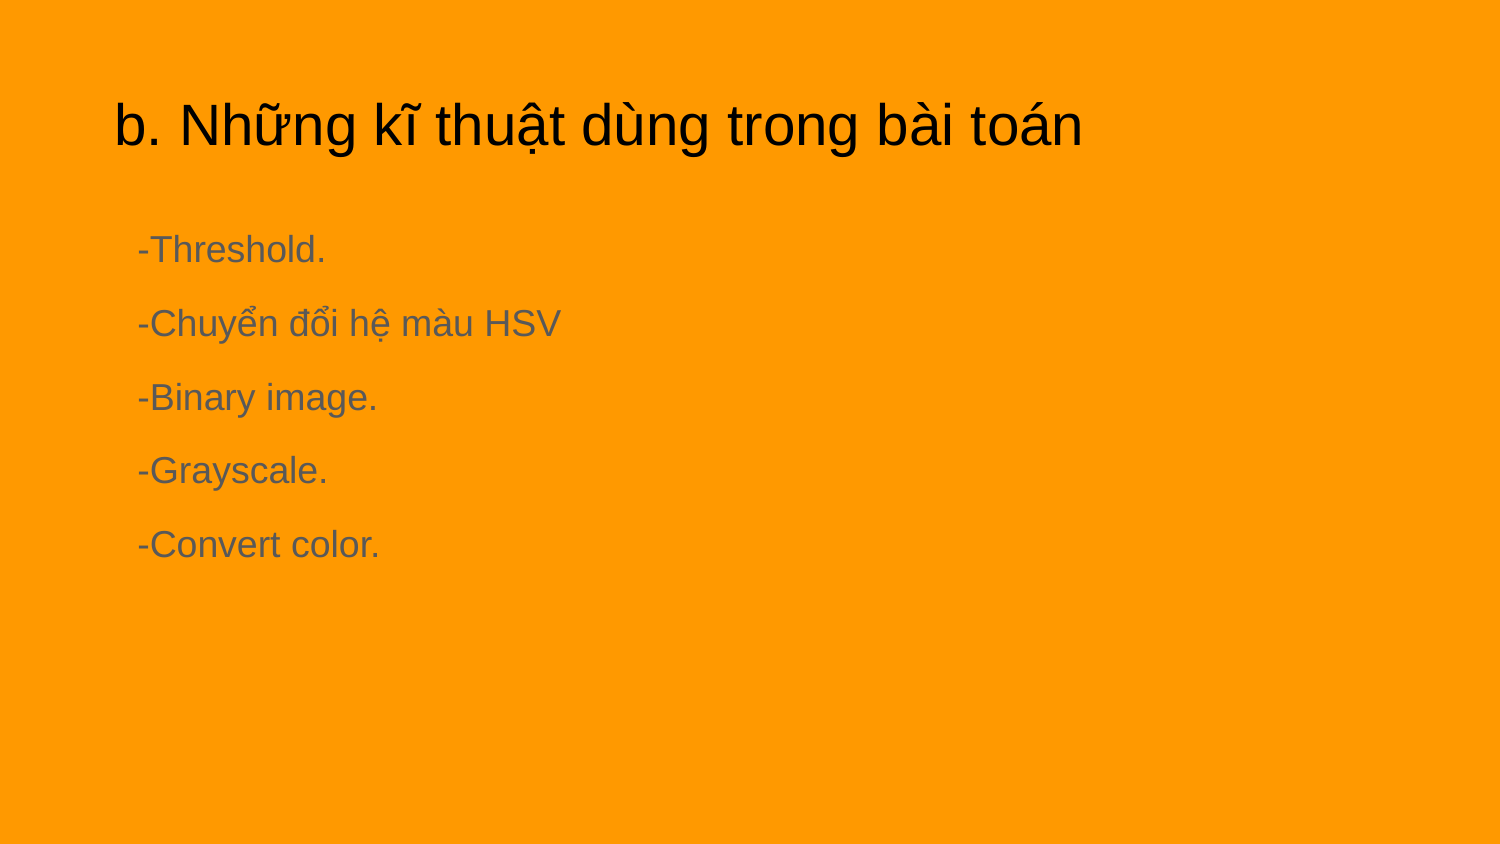

# b. Những kĩ thuật dùng trong bài toán
-Threshold.
-Chuyển đổi hệ màu HSV
-Binary image.
-Grayscale.
-Convert color.